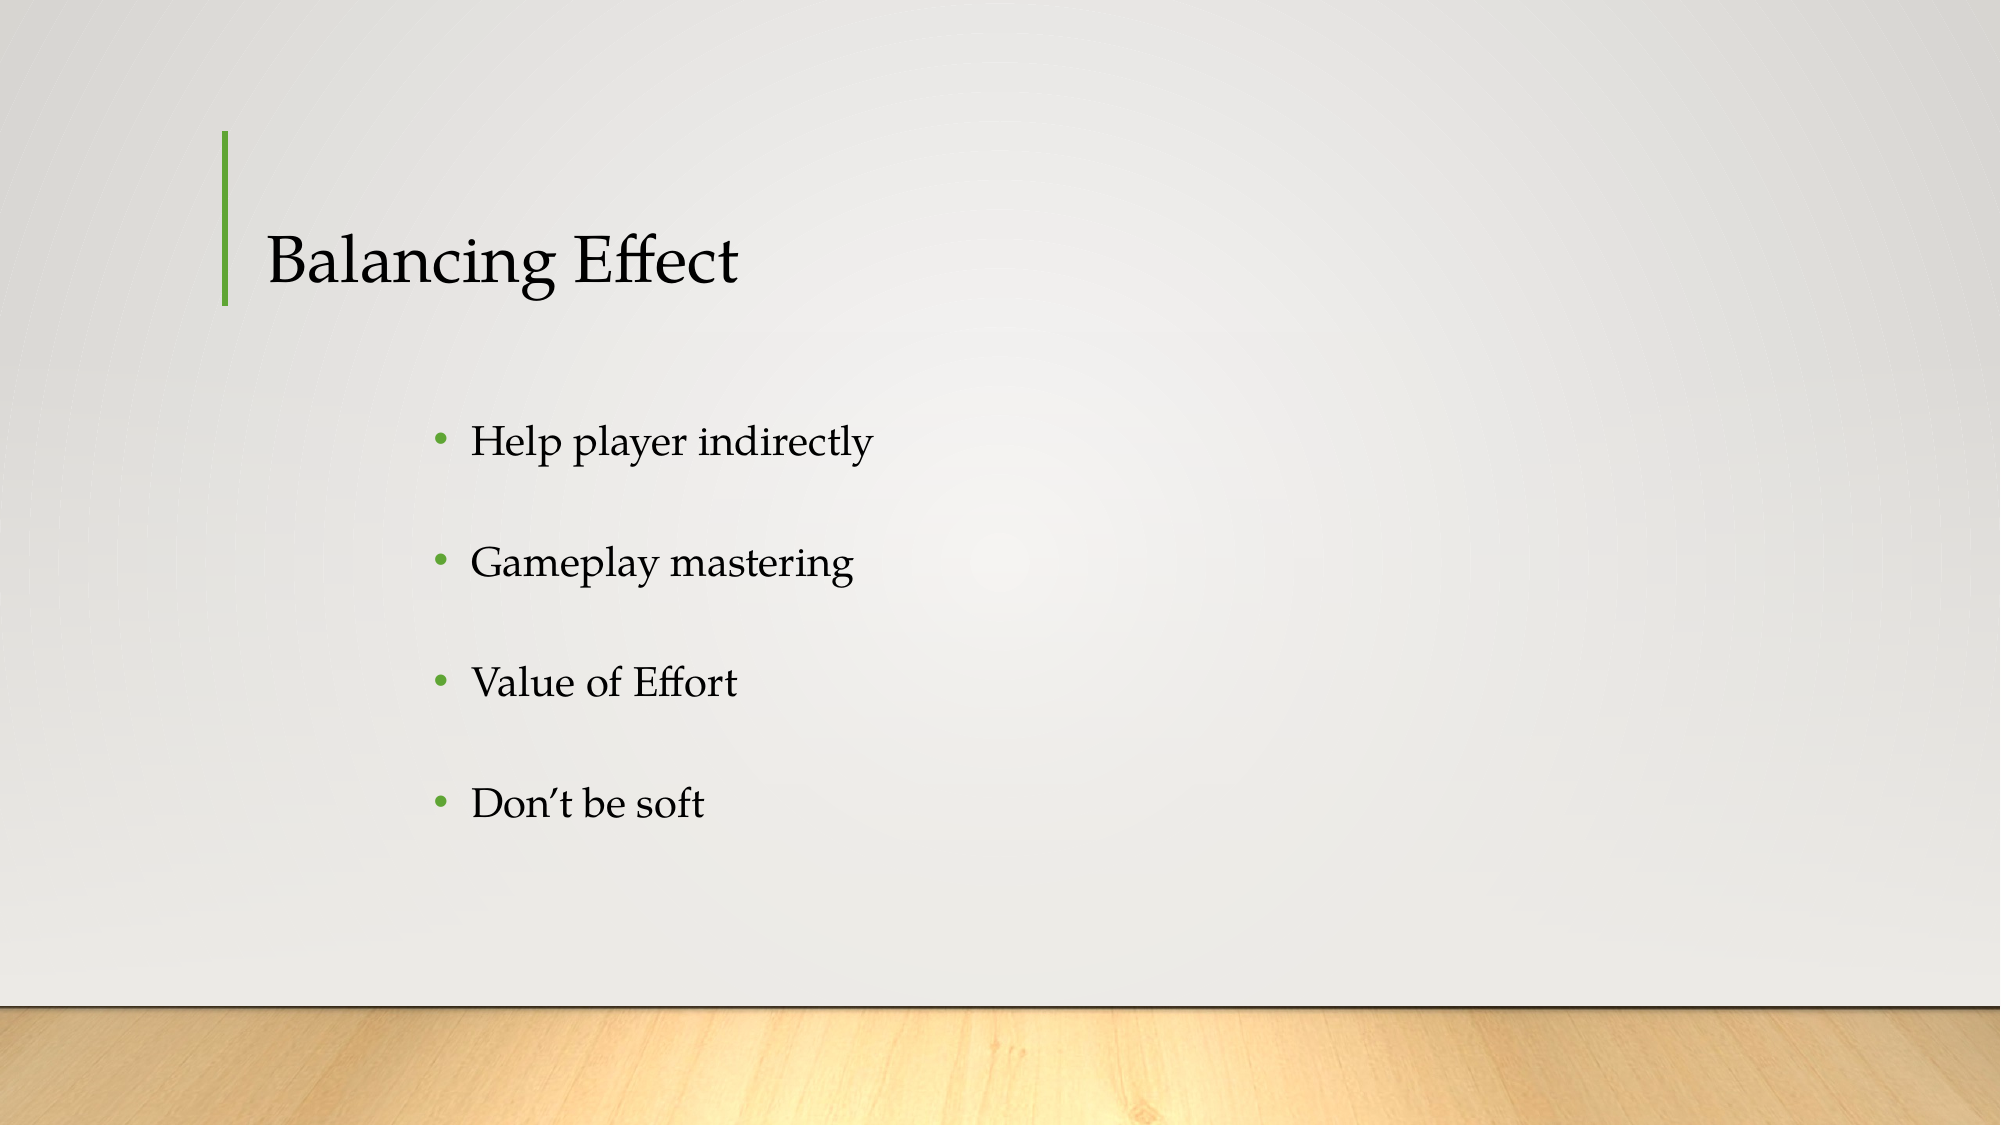

# Balancing Effect
Help player indirectly
Gameplay mastering
Value of Effort
Don’t be soft